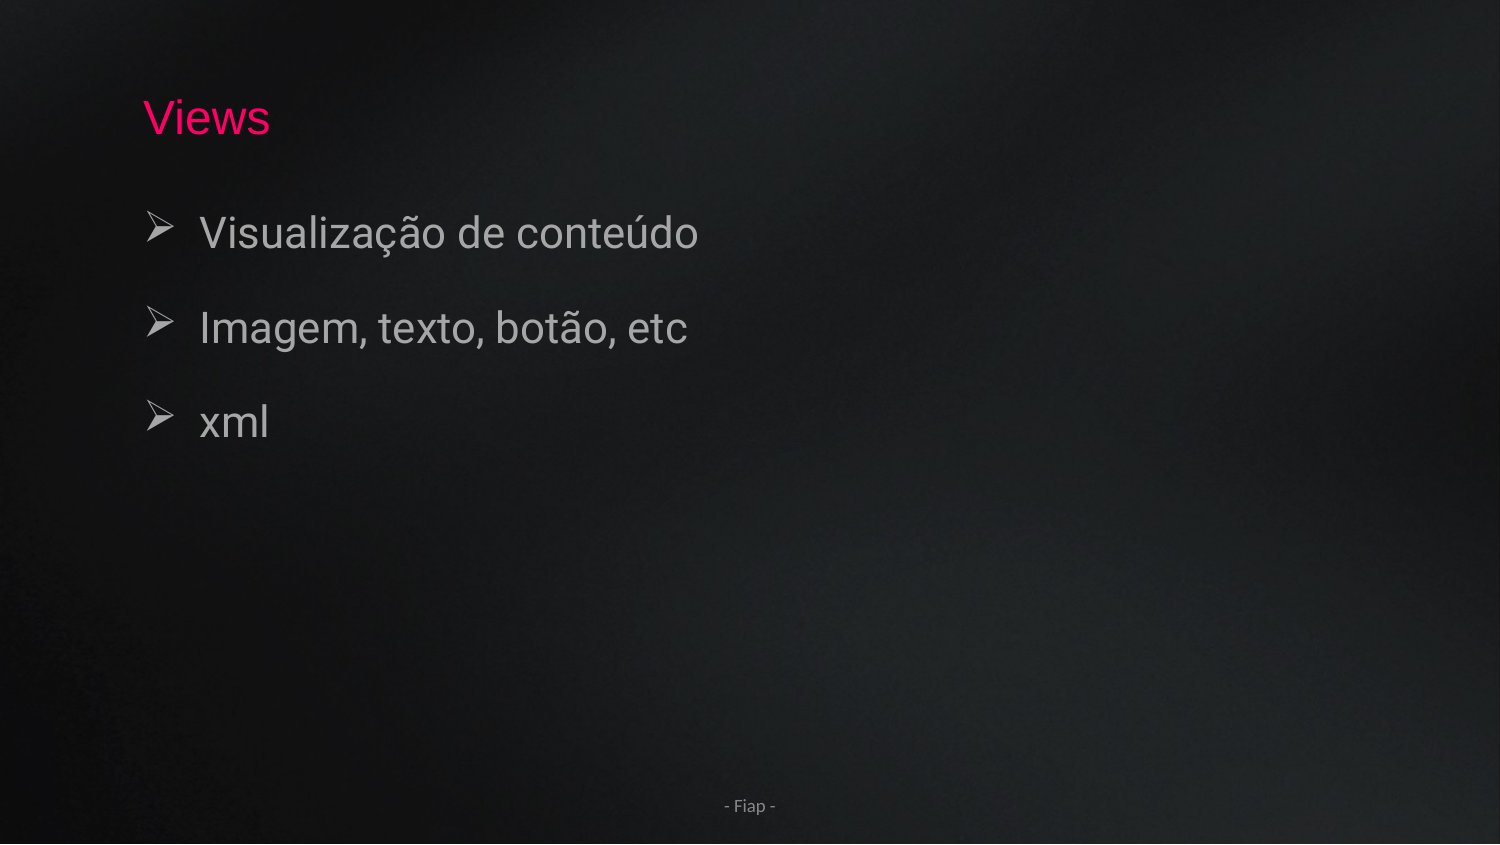

# Views
Visualização de conteúdo

Imagem, texto, botão, etc

xml

- Fiap -